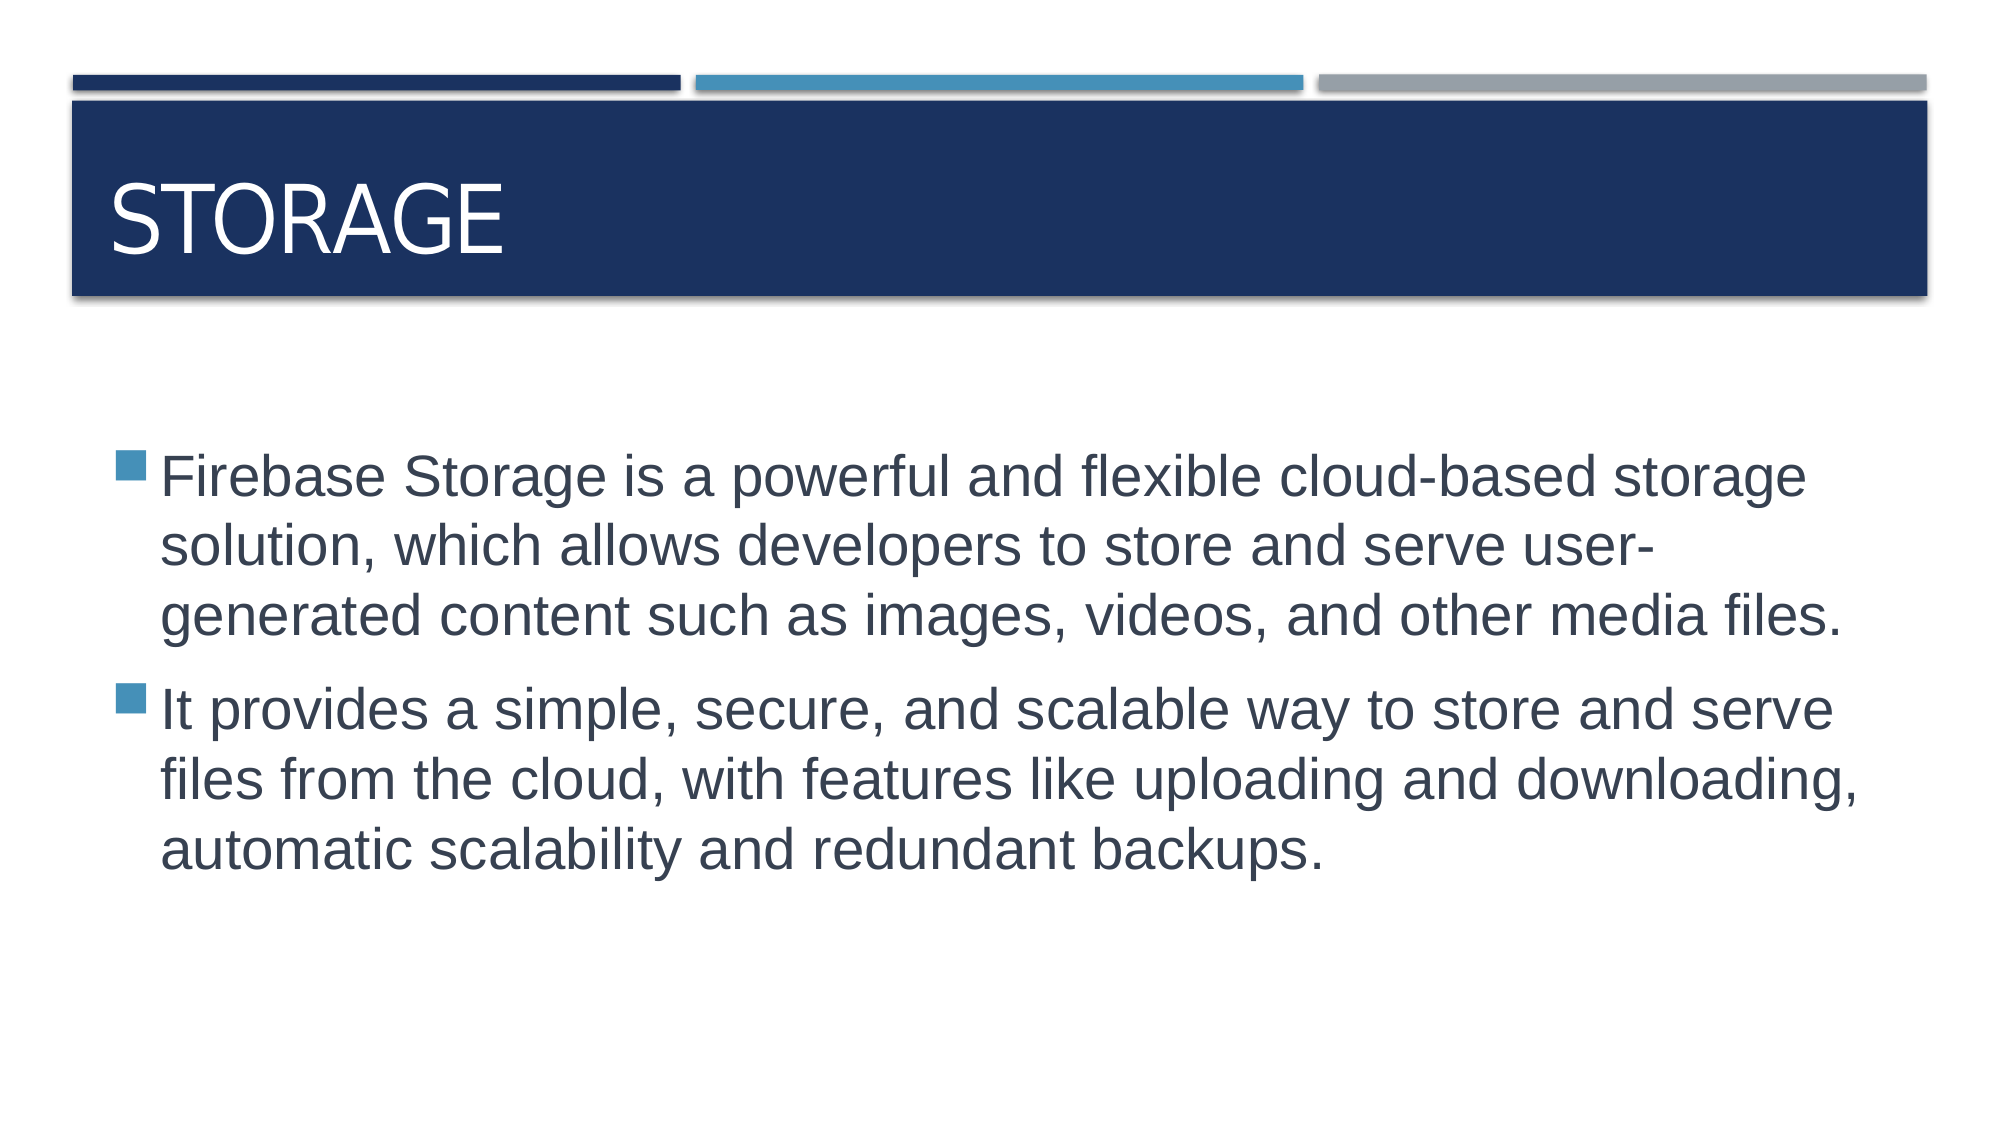

# storage
Firebase Storage is a powerful and flexible cloud-based storage solution, which allows developers to store and serve user-generated content such as images, videos, and other media files.
It provides a simple, secure, and scalable way to store and serve files from the cloud, with features like uploading and downloading, automatic scalability and redundant backups.